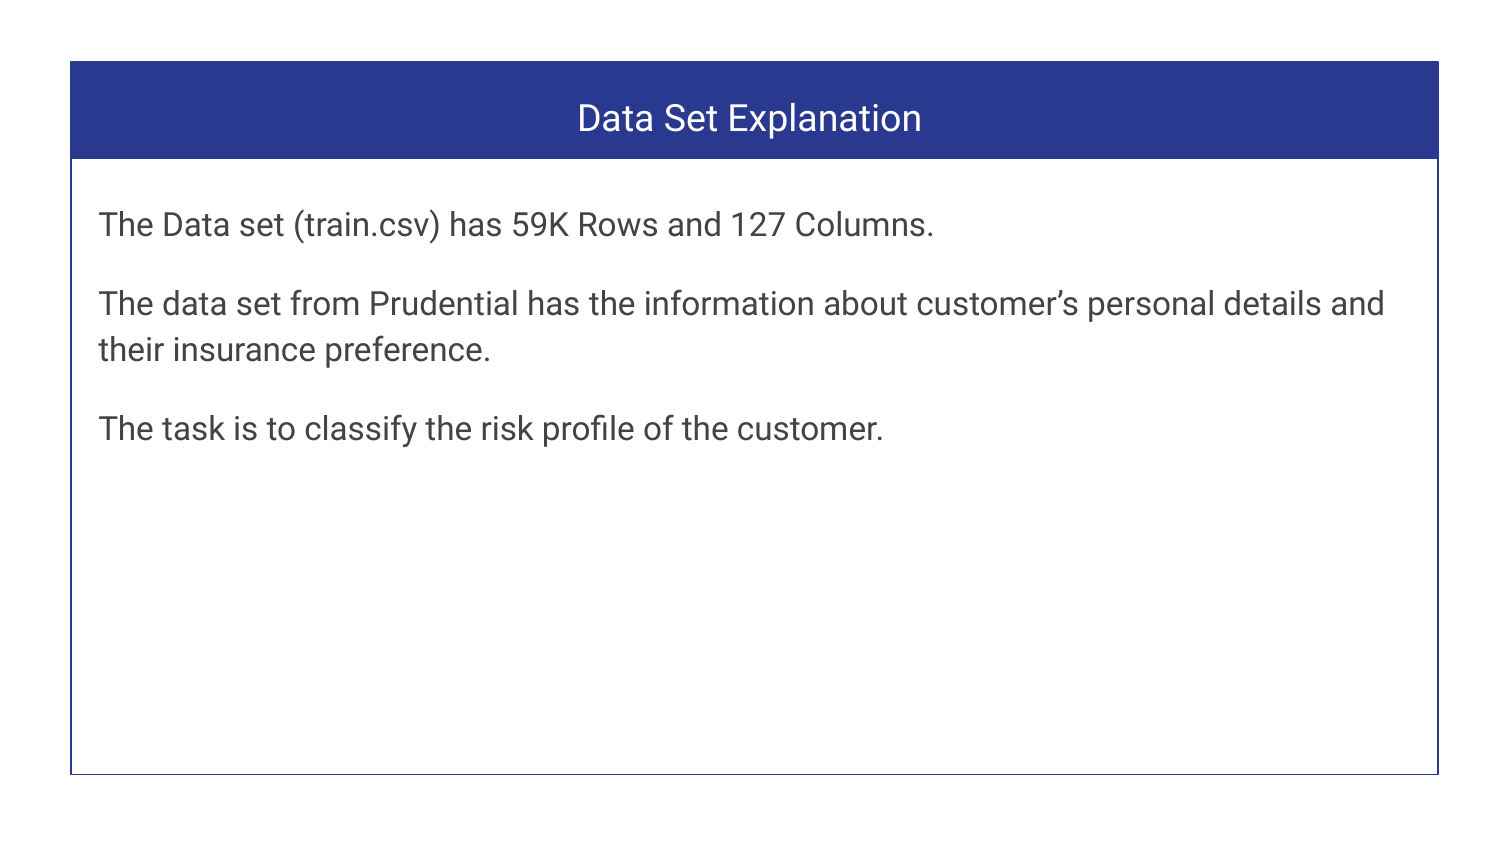

Data Set Explanation
The Data set (train.csv) has 59K Rows and 127 Columns.
The data set from Prudential has the information about customer’s personal details and their insurance preference.
The task is to classify the risk profile of the customer.